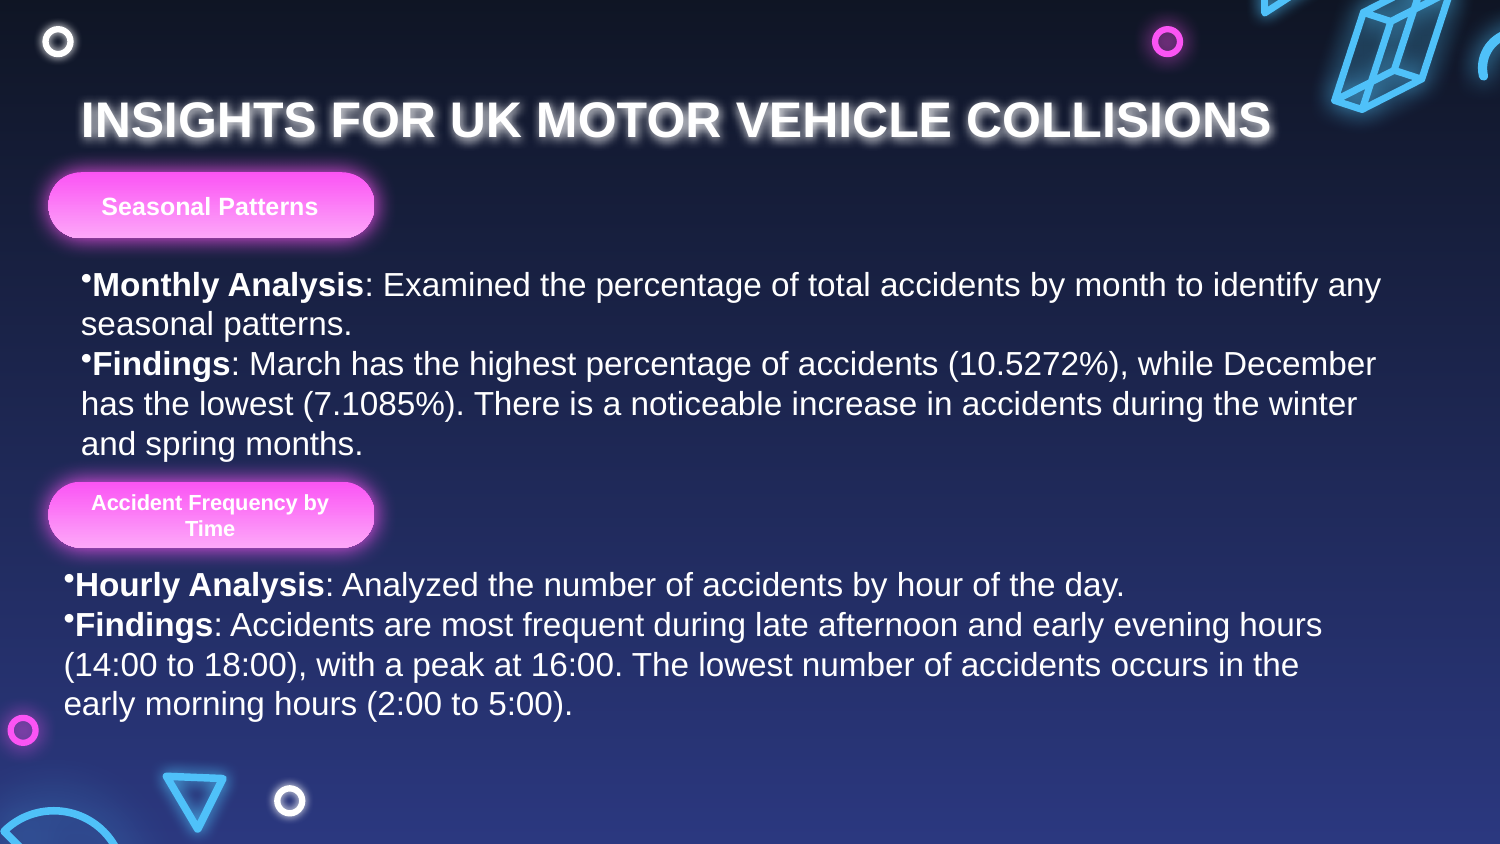

# INSIGHTS FOR UK MOTOR VEHICLE COLLISIONS

Seasonal Patterns
Monthly Analysis: Examined the percentage of total accidents by month to identify any seasonal patterns.
Findings: March has the highest percentage of accidents (10.5272%), while December has the lowest (7.1085%). There is a noticeable increase in accidents during the winter and spring months.

Accident Frequency by Time
Hourly Analysis: Analyzed the number of accidents by hour of the day.
Findings: Accidents are most frequent during late afternoon and early evening hours (14:00 to 18:00), with a peak at 16:00. The lowest number of accidents occurs in the early morning hours (2:00 to 5:00).